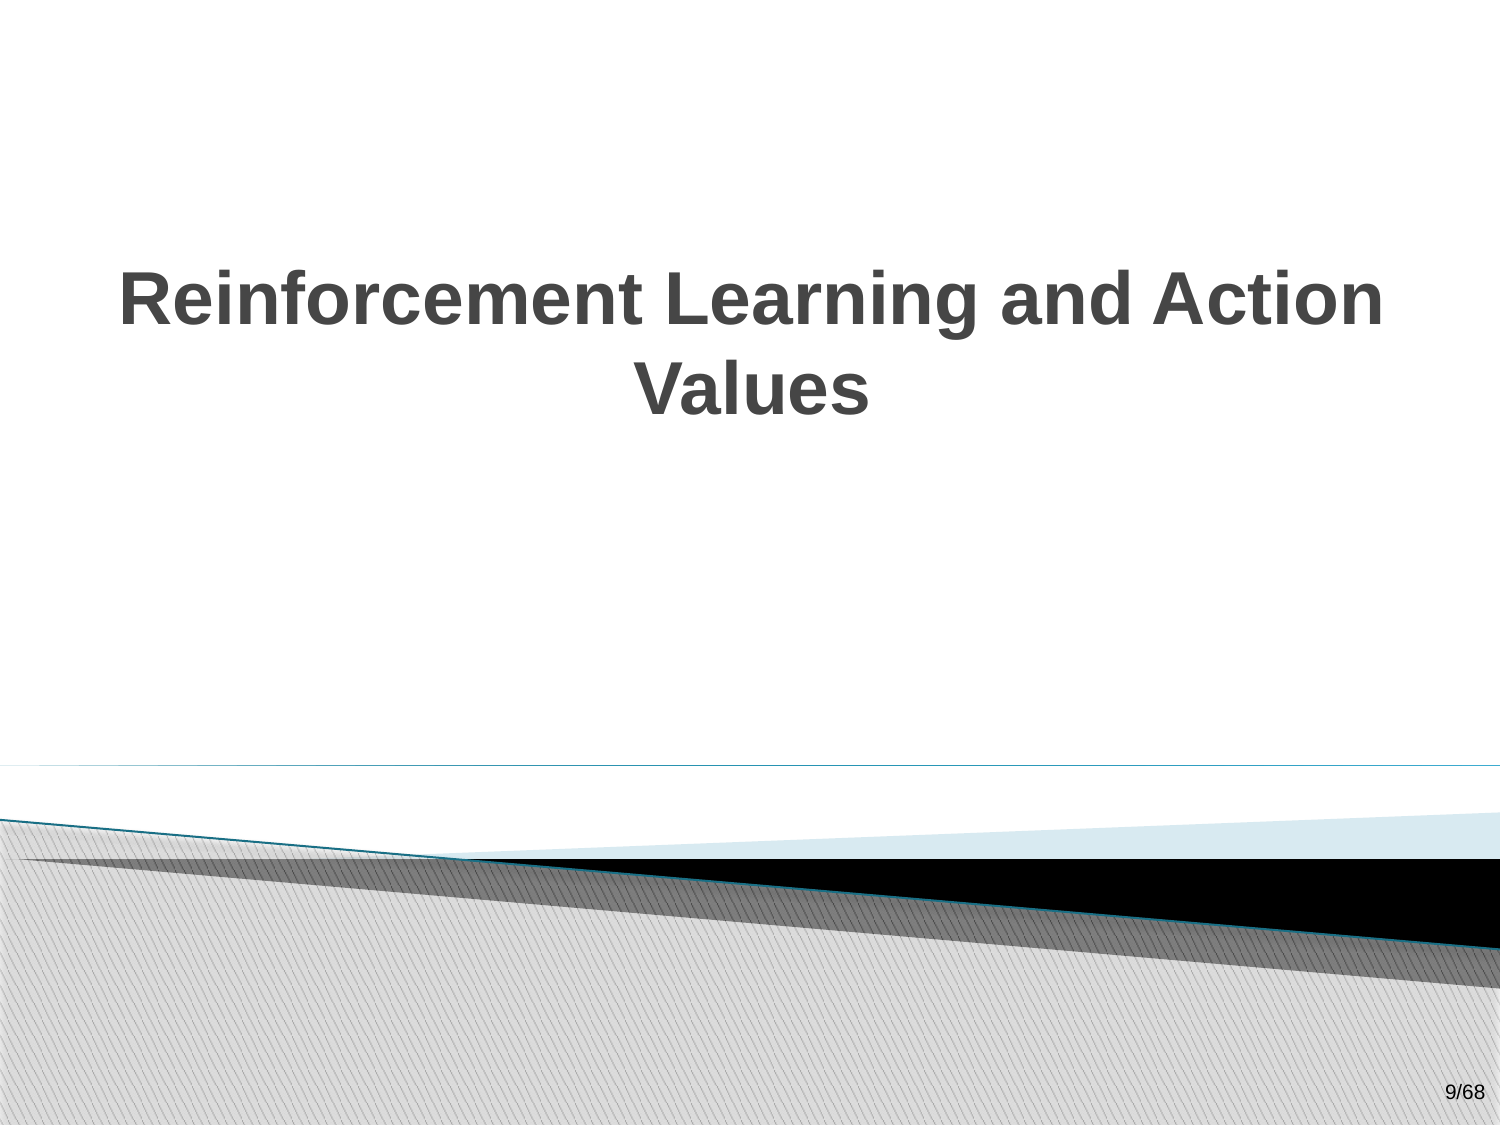

# Reinforcement Learning and Action Values

9/68